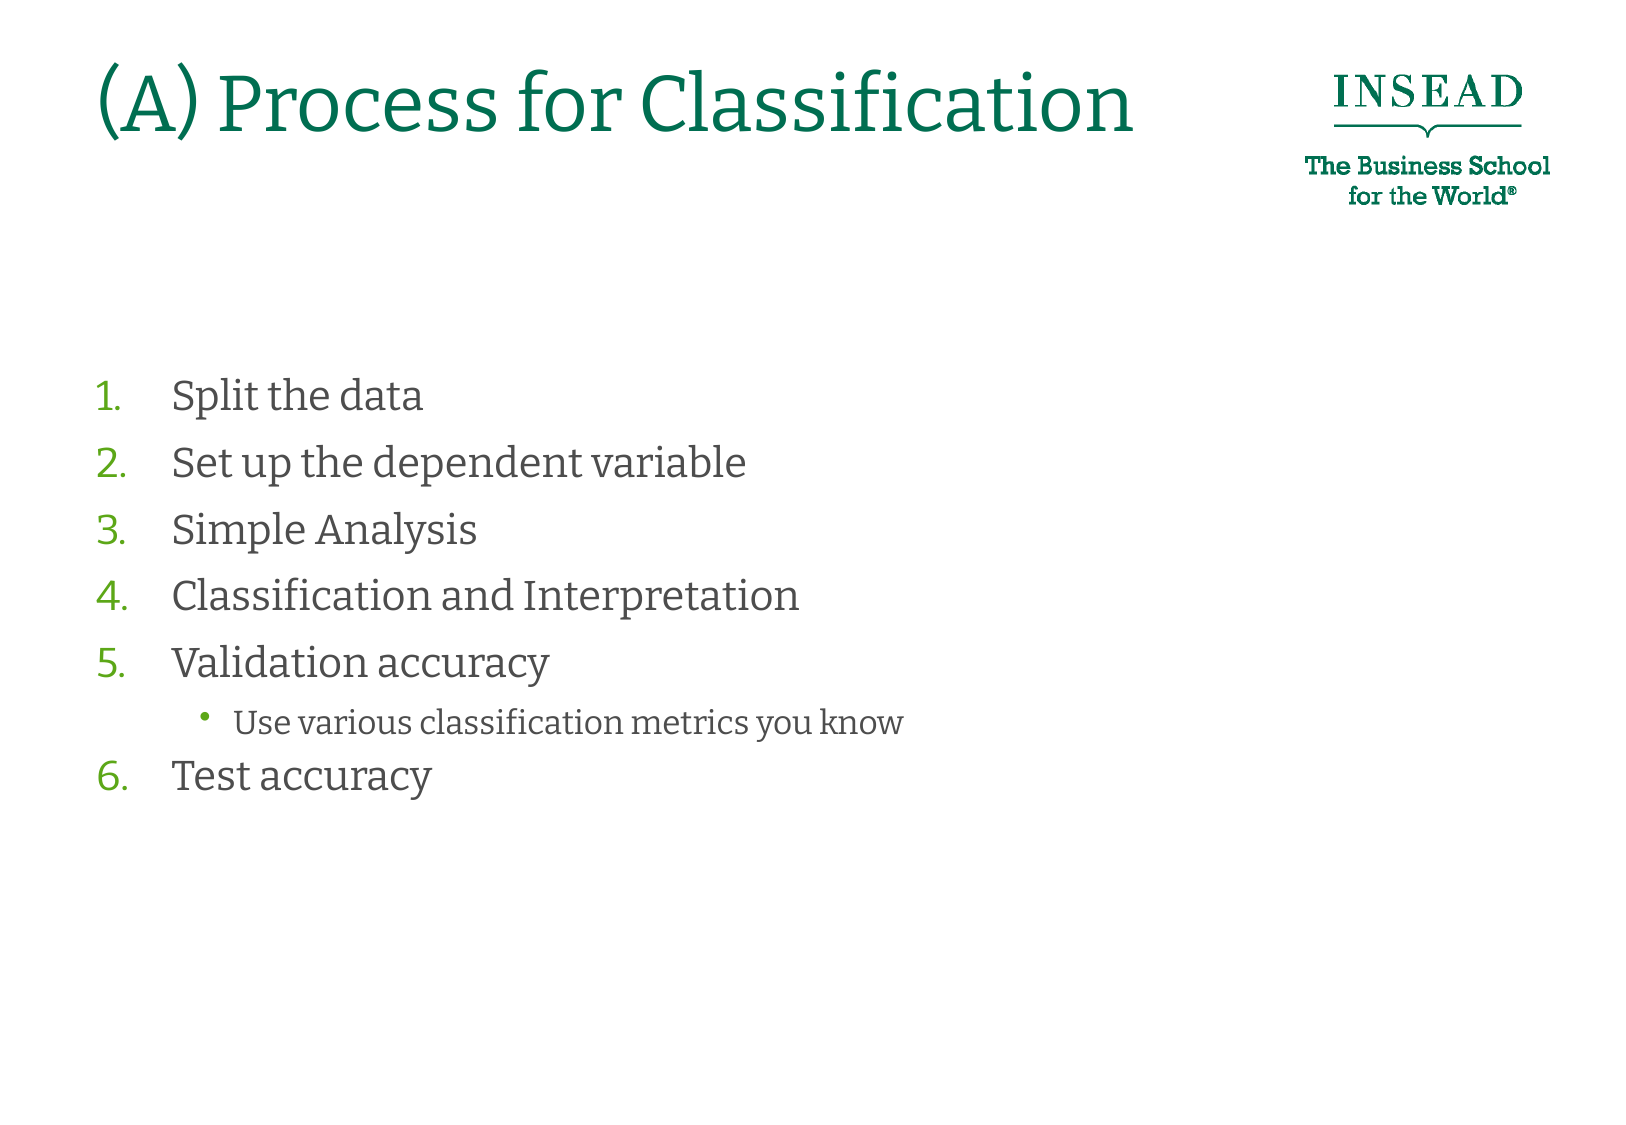

# (A) Process for Classification
Split the data
Set up the dependent variable
Simple Analysis
Classification and Interpretation
Validation accuracy
Use various classification metrics you know
Test accuracy